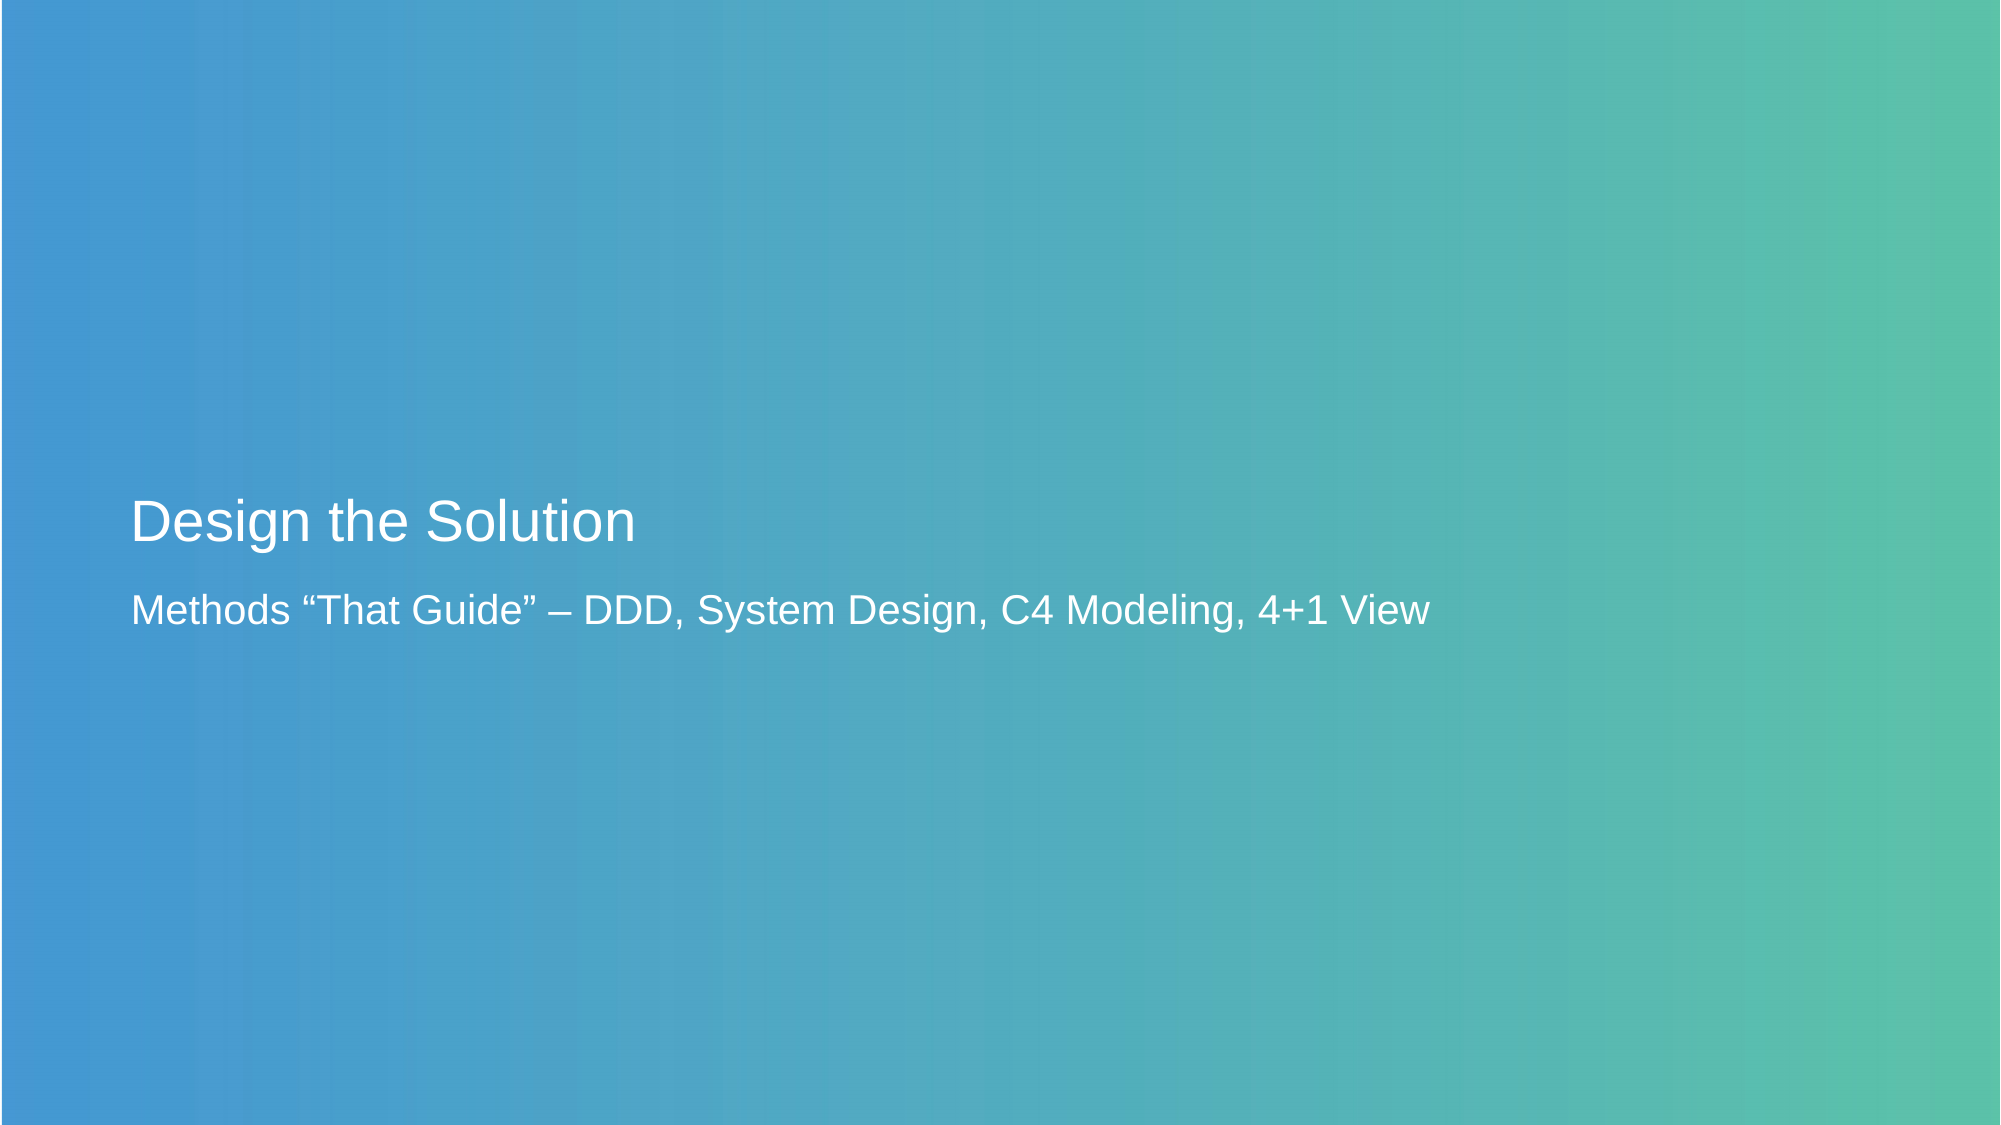

# Design the Solution
Methods “That Guide” – DDD, System Design, C4 Modeling, 4+1 View